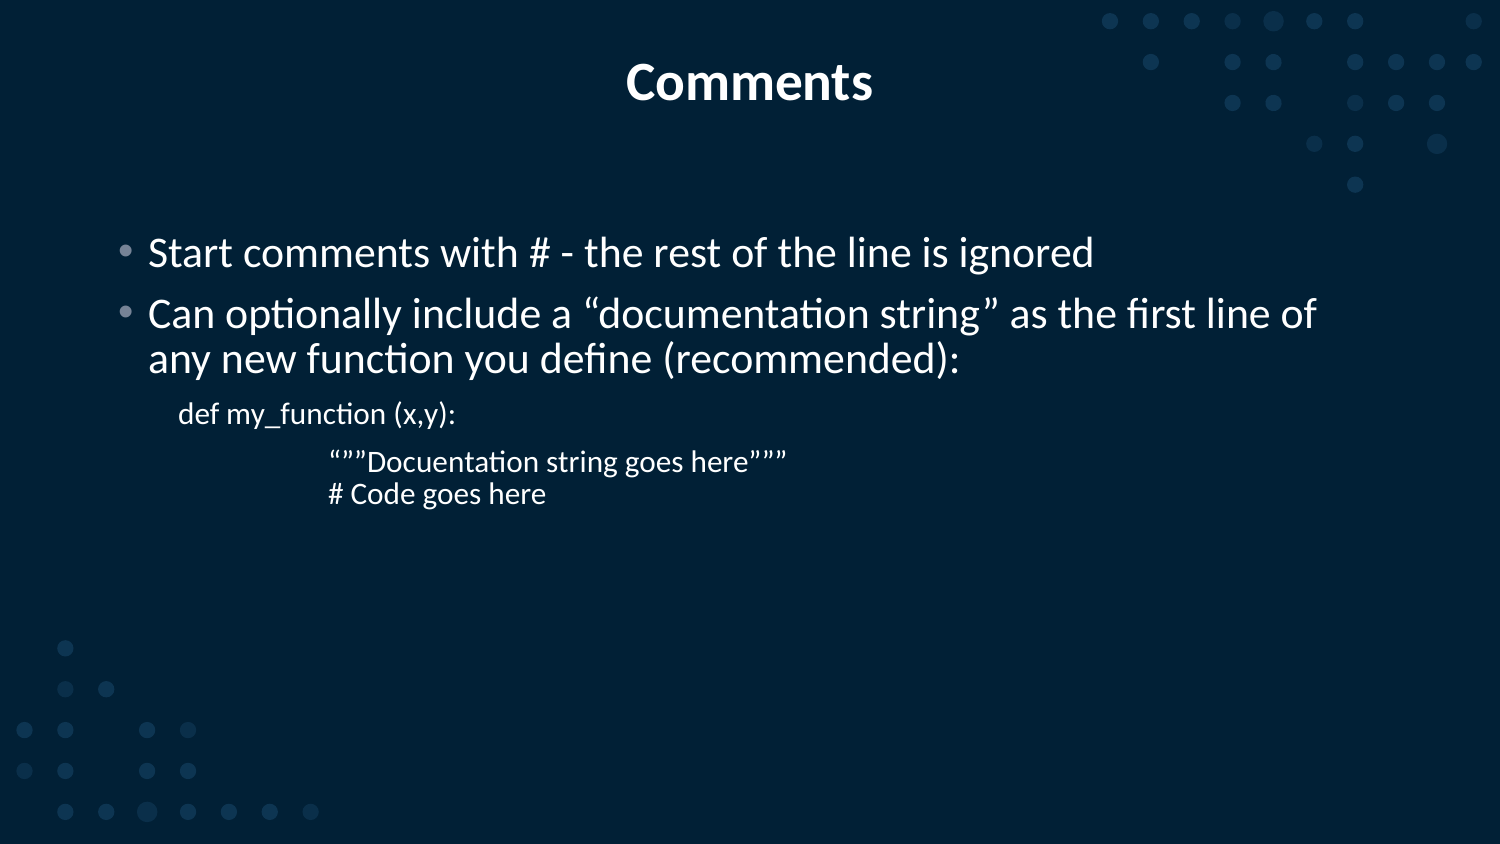

# Comments

Start comments with # - the rest of the line is ignored
Can optionally include a “documentation string” as the first line of any new function you define (recommended):
def my_function (x,y):
	“””Docuentation string goes here”””
	# Code goes here